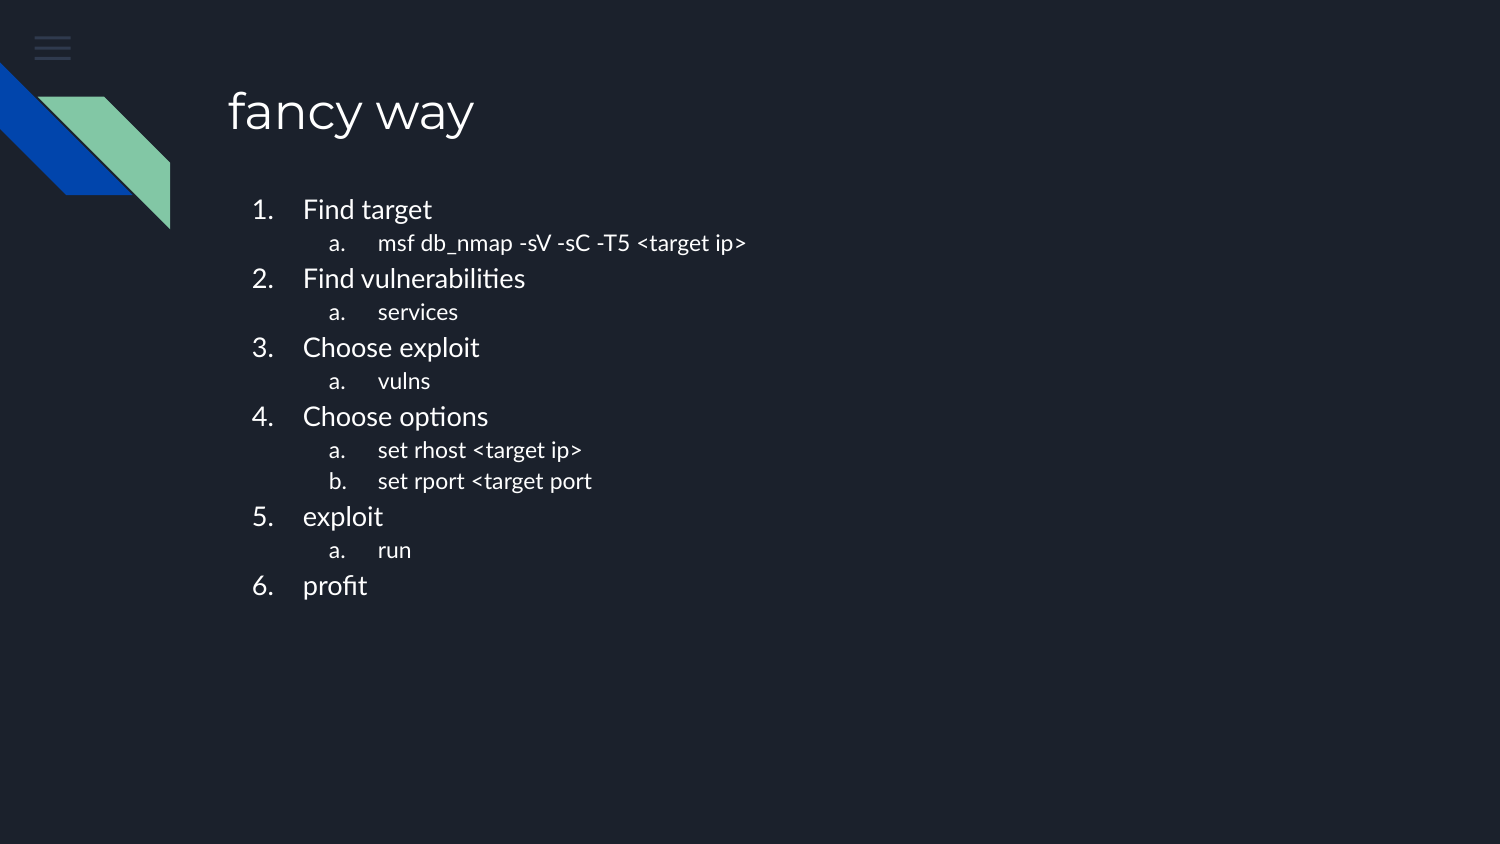

# fancy way
Find target
msf db_nmap -sV -sC -T5 <target ip>
Find vulnerabilities
services
Choose exploit
vulns
Choose options
set rhost <target ip>
set rport <target port
exploit
run
profit